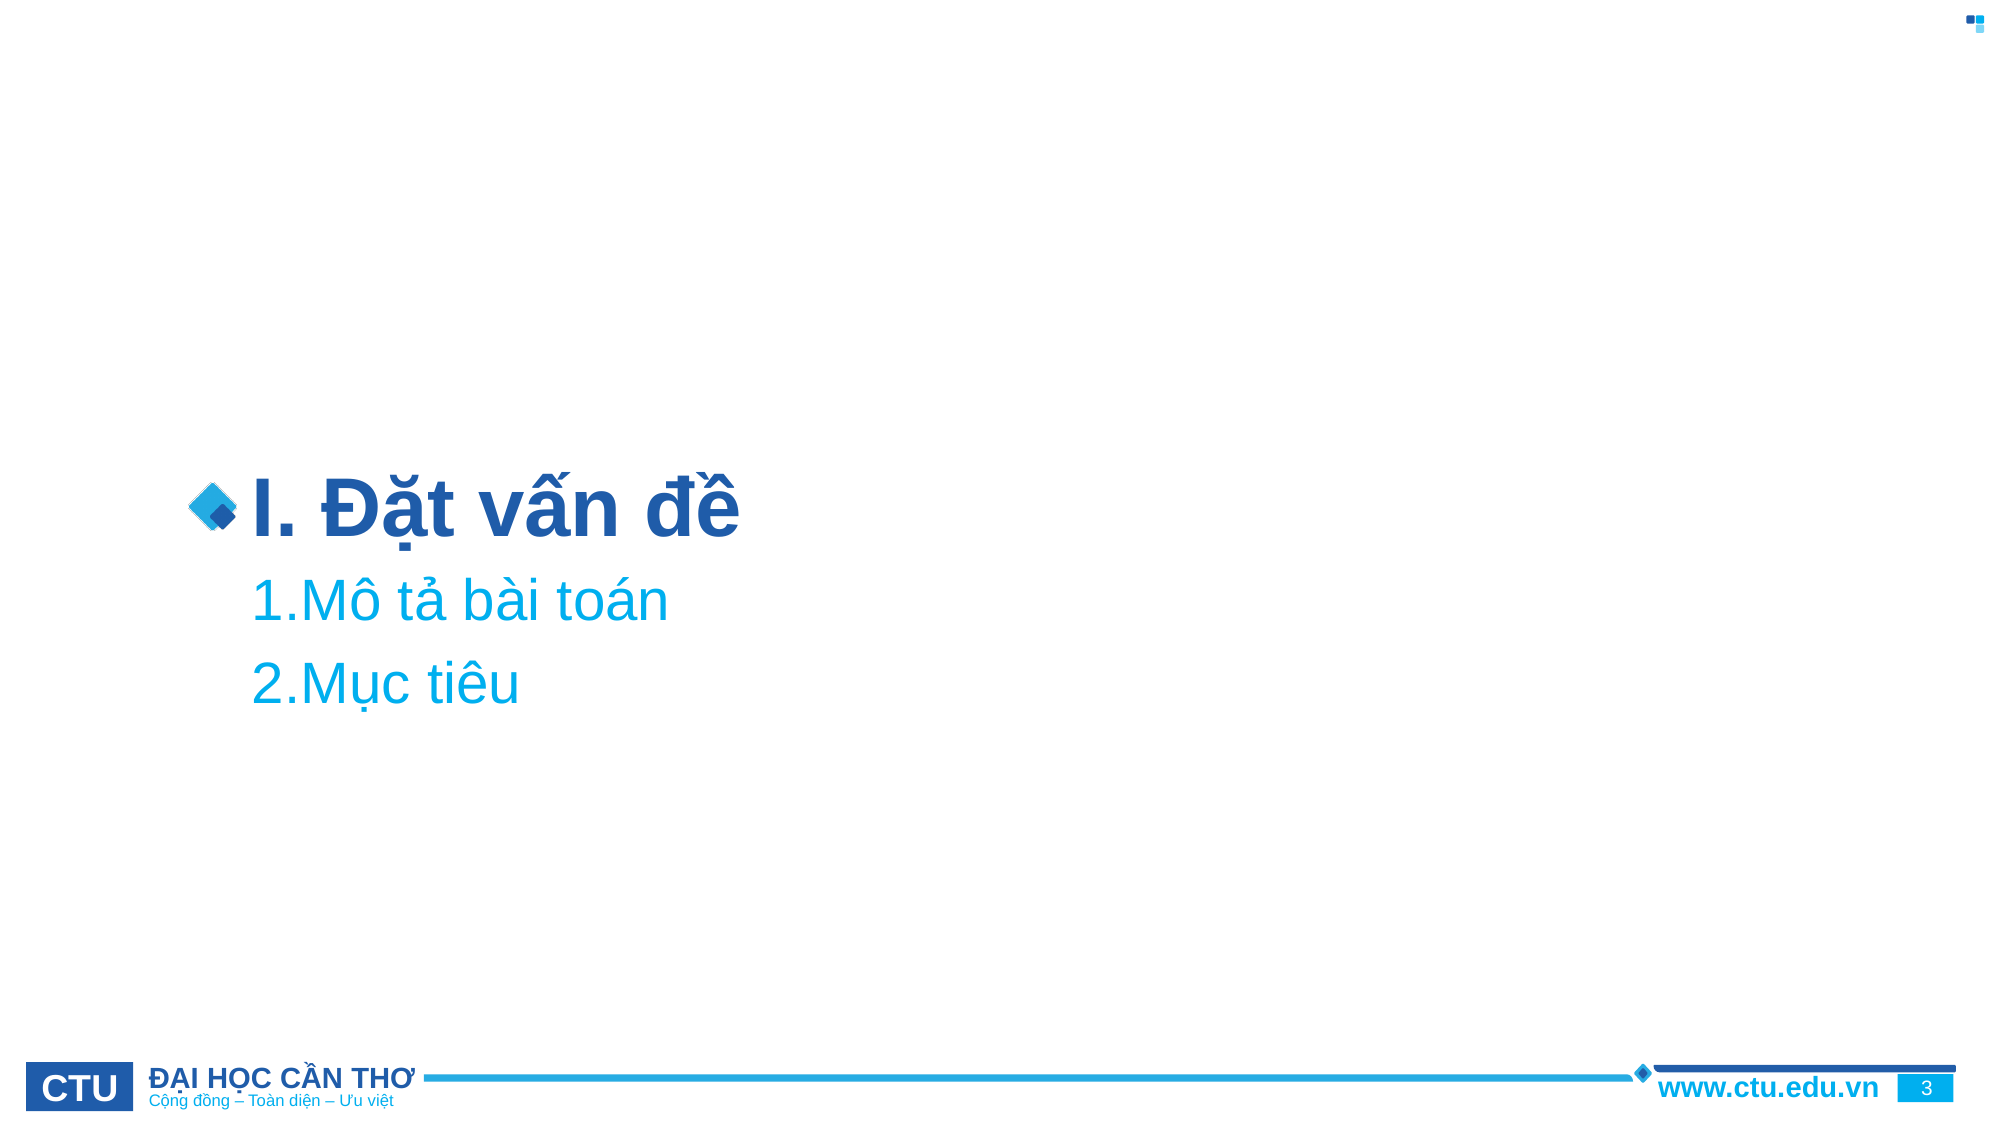

# I. Đặt vấn đề
Mô tả bài toán
Mục tiêu